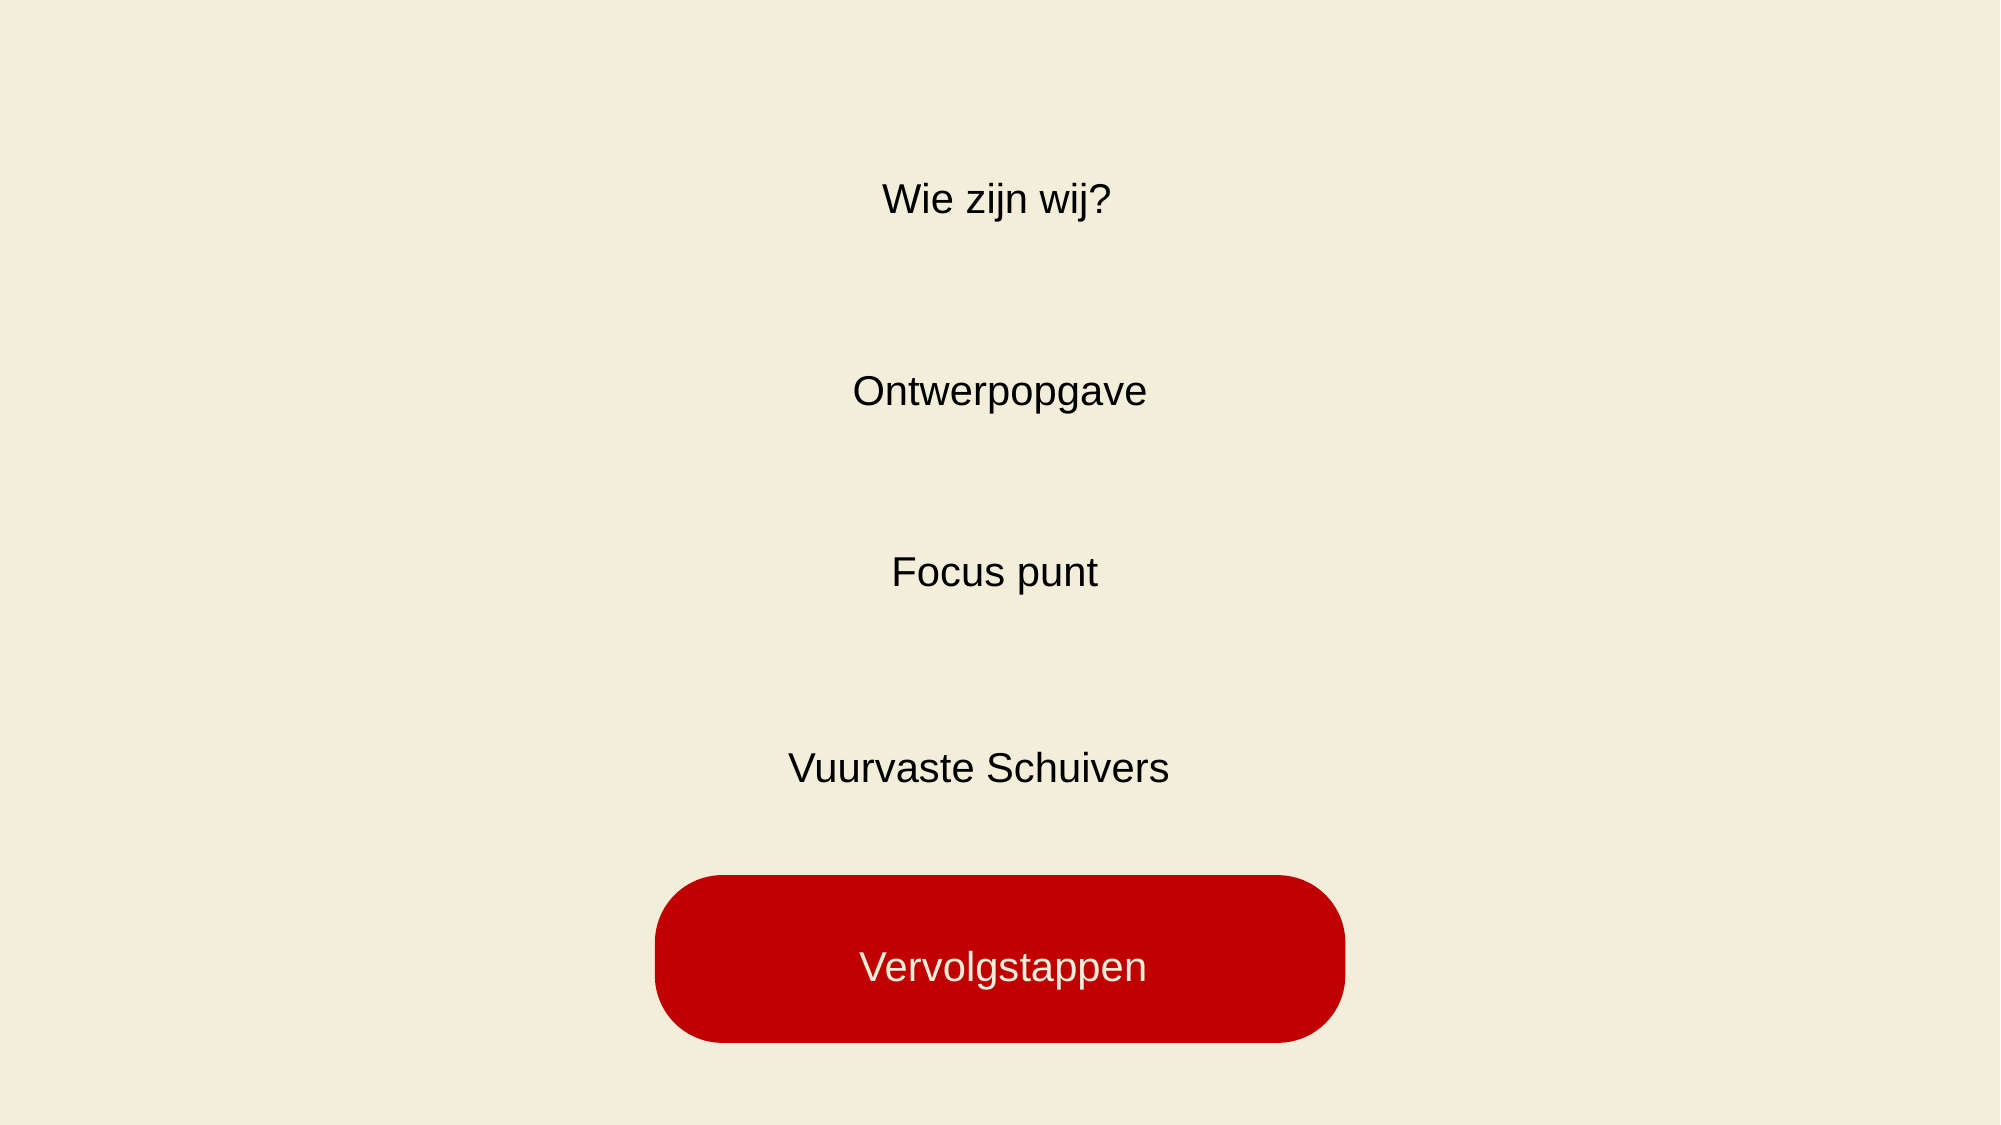

Wie zijn wij?
Ontwerpopgave
Focus punt
Vuurvaste Schuivers

Vervolgstappen